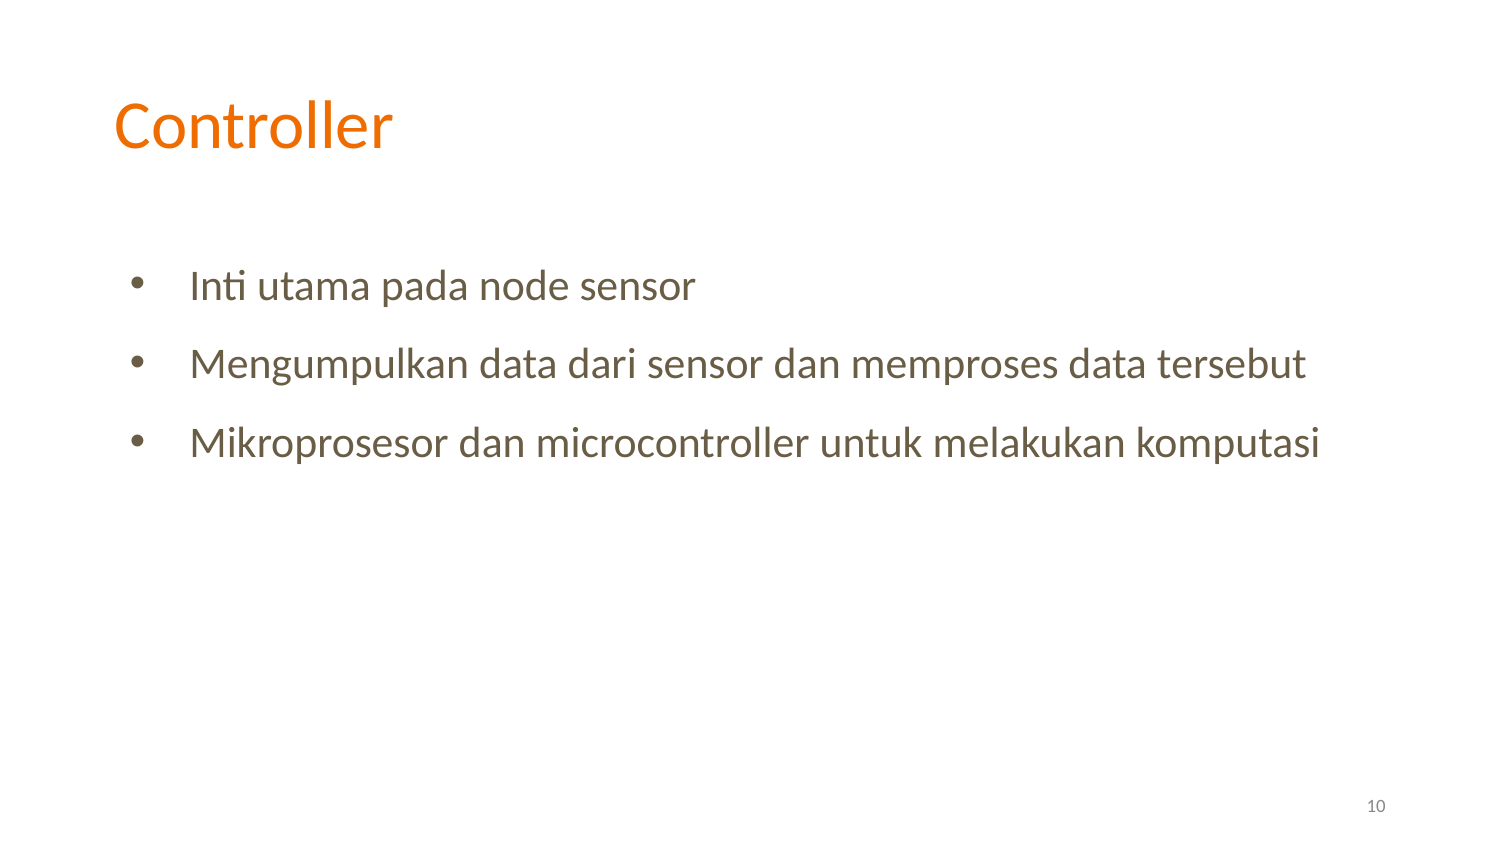

# Controller
Inti utama pada node sensor
Mengumpulkan data dari sensor dan memproses data tersebut
Mikroprosesor dan microcontroller untuk melakukan komputasi

10